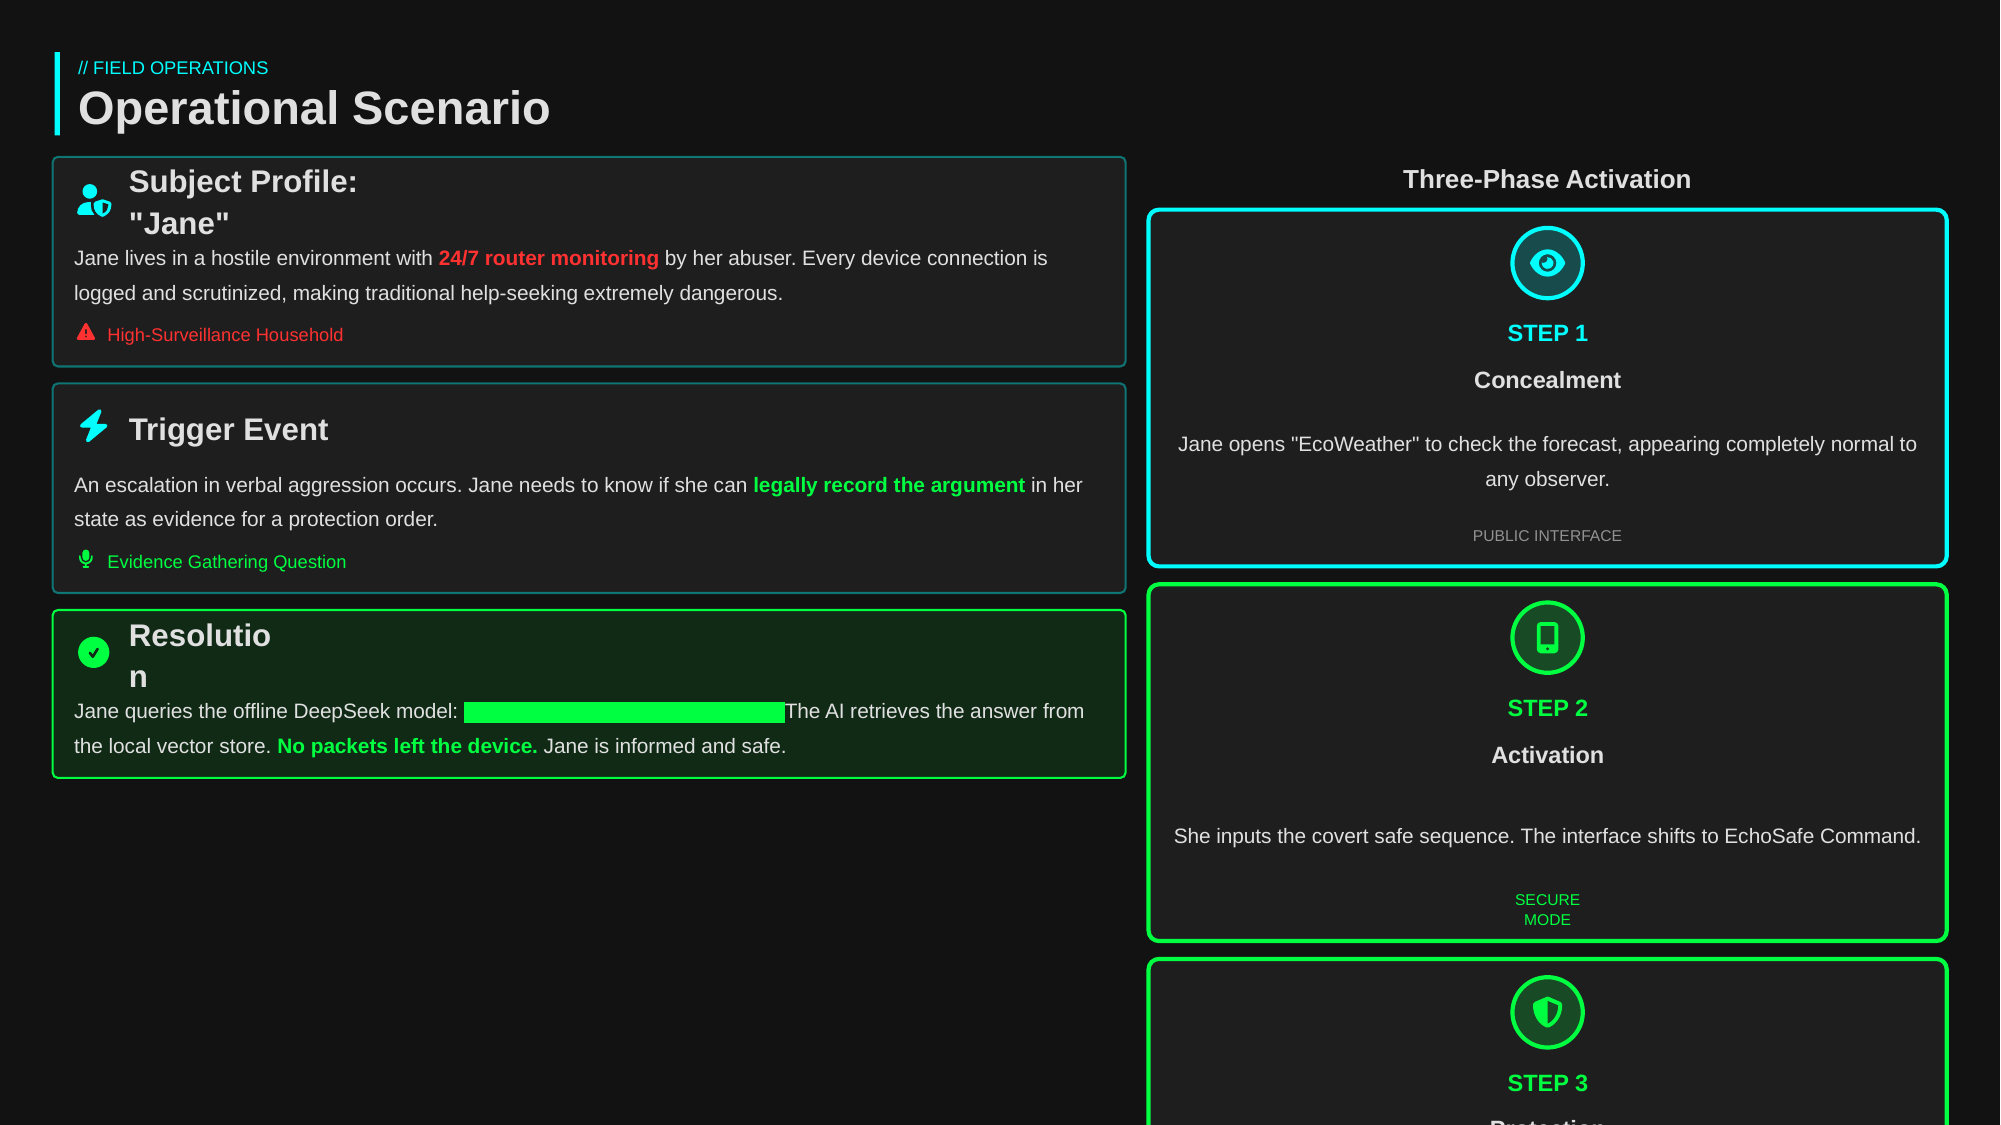

// FIELD OPERATIONS
Operational Scenario
Three-Phase Activation

Subject Profile: "Jane"

Jane lives in a hostile environment with 24/7 router monitoring by her abuser. Every device connection is logged and scrutinized, making traditional help-seeking extremely dangerous.

STEP 1
High-Surveillance Household

Concealment

Jane opens "EcoWeather" to check the forecast, appearing completely normal to any observer.
Trigger Event

An escalation in verbal aggression occurs. Jane needs to know if she can legally record the argument in her state as evidence for a protection order.
PUBLIC INTERFACE
Evidence Gathering Question

Resolution

STEP 2
Jane queries the offline DeepSeek model: "Is Oregon a one-party consent state?" The AI retrieves the answer from the local vector store. No packets left the device. Jane is informed and safe.
Activation
She inputs the covert safe sequence. The interface shifts to EchoSafe Command.
SECURE MODE

STEP 3
Protection
Jane queries the offline AI and receives legal guidance with zero network footprint.
AIR-GAPPED